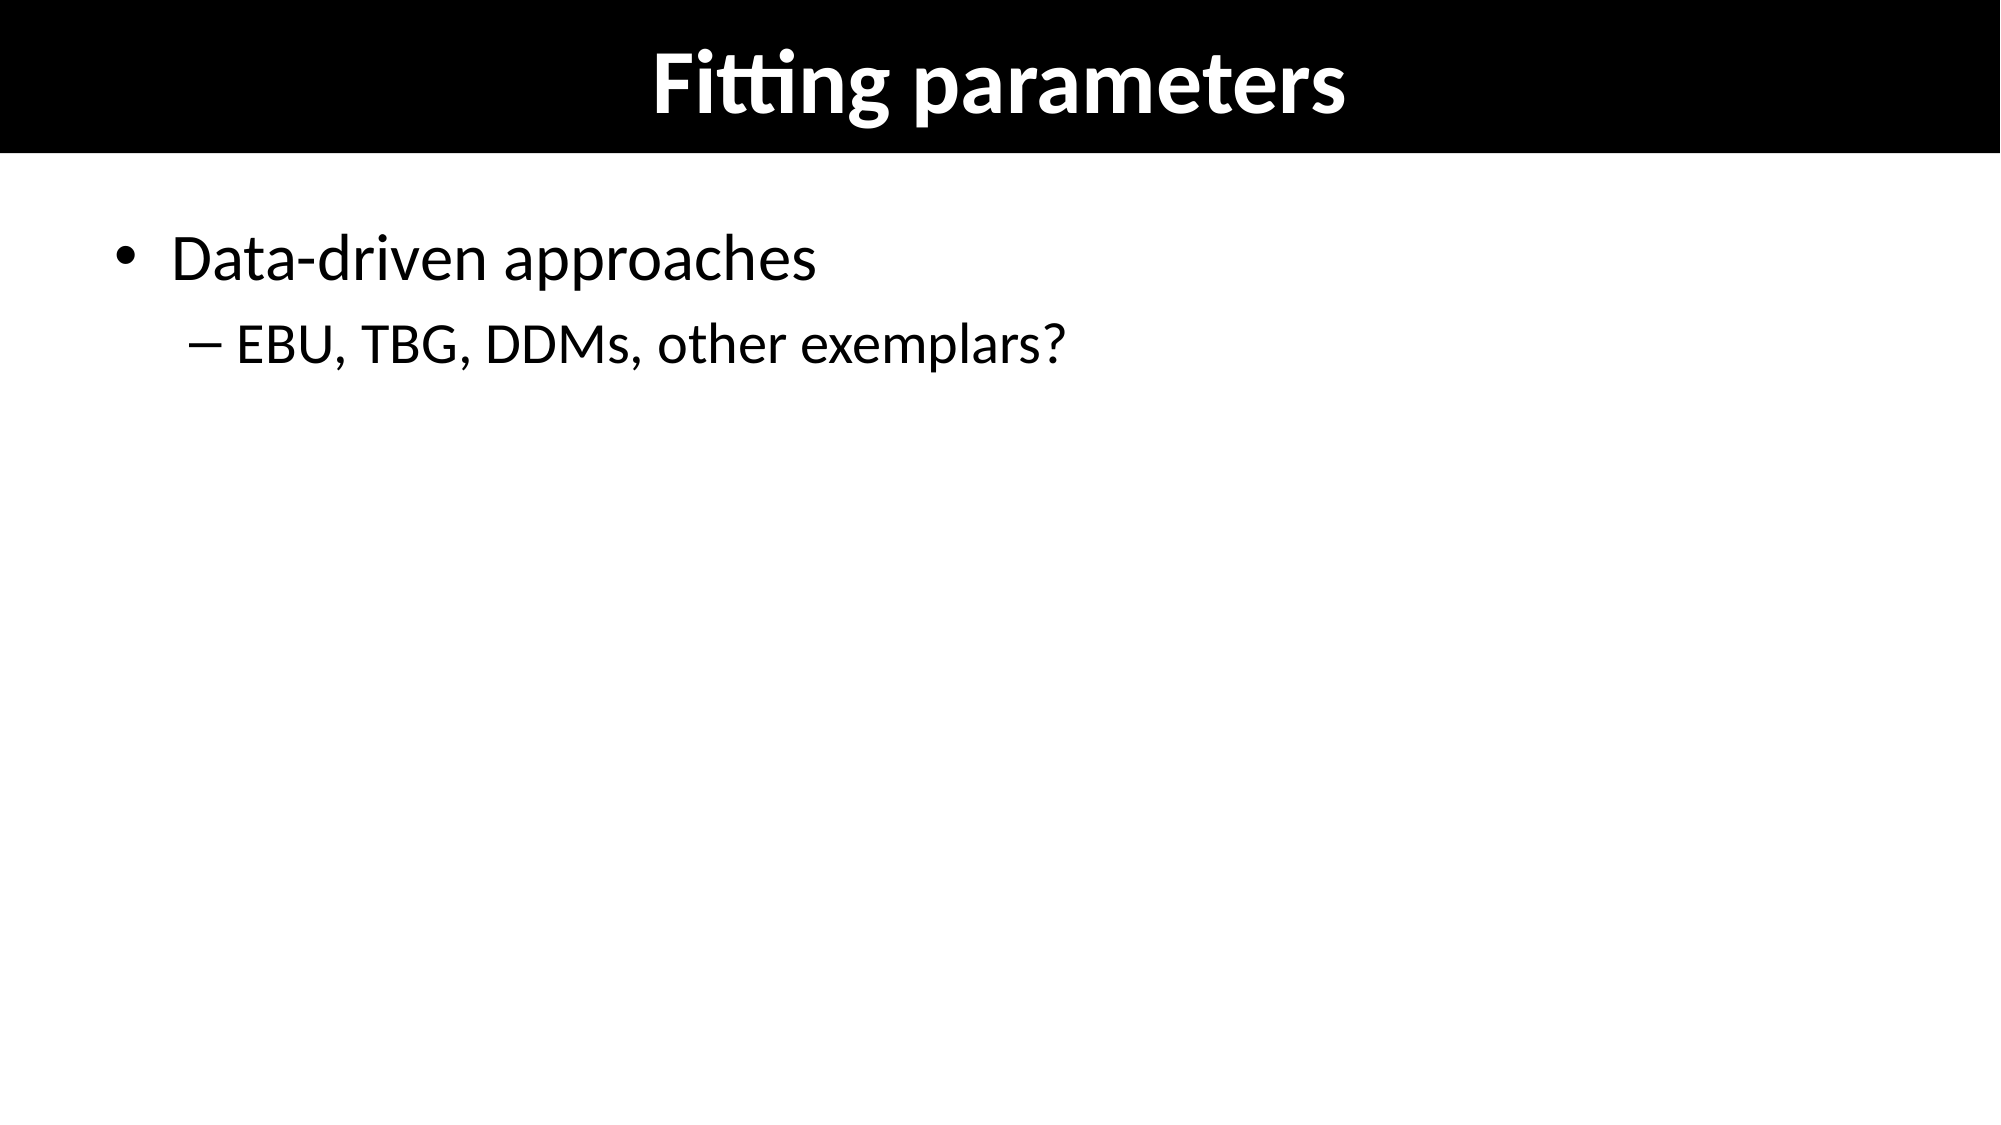

# Fitting parameters
Data-driven approaches
EBU, TBG, DDMs, other exemplars?